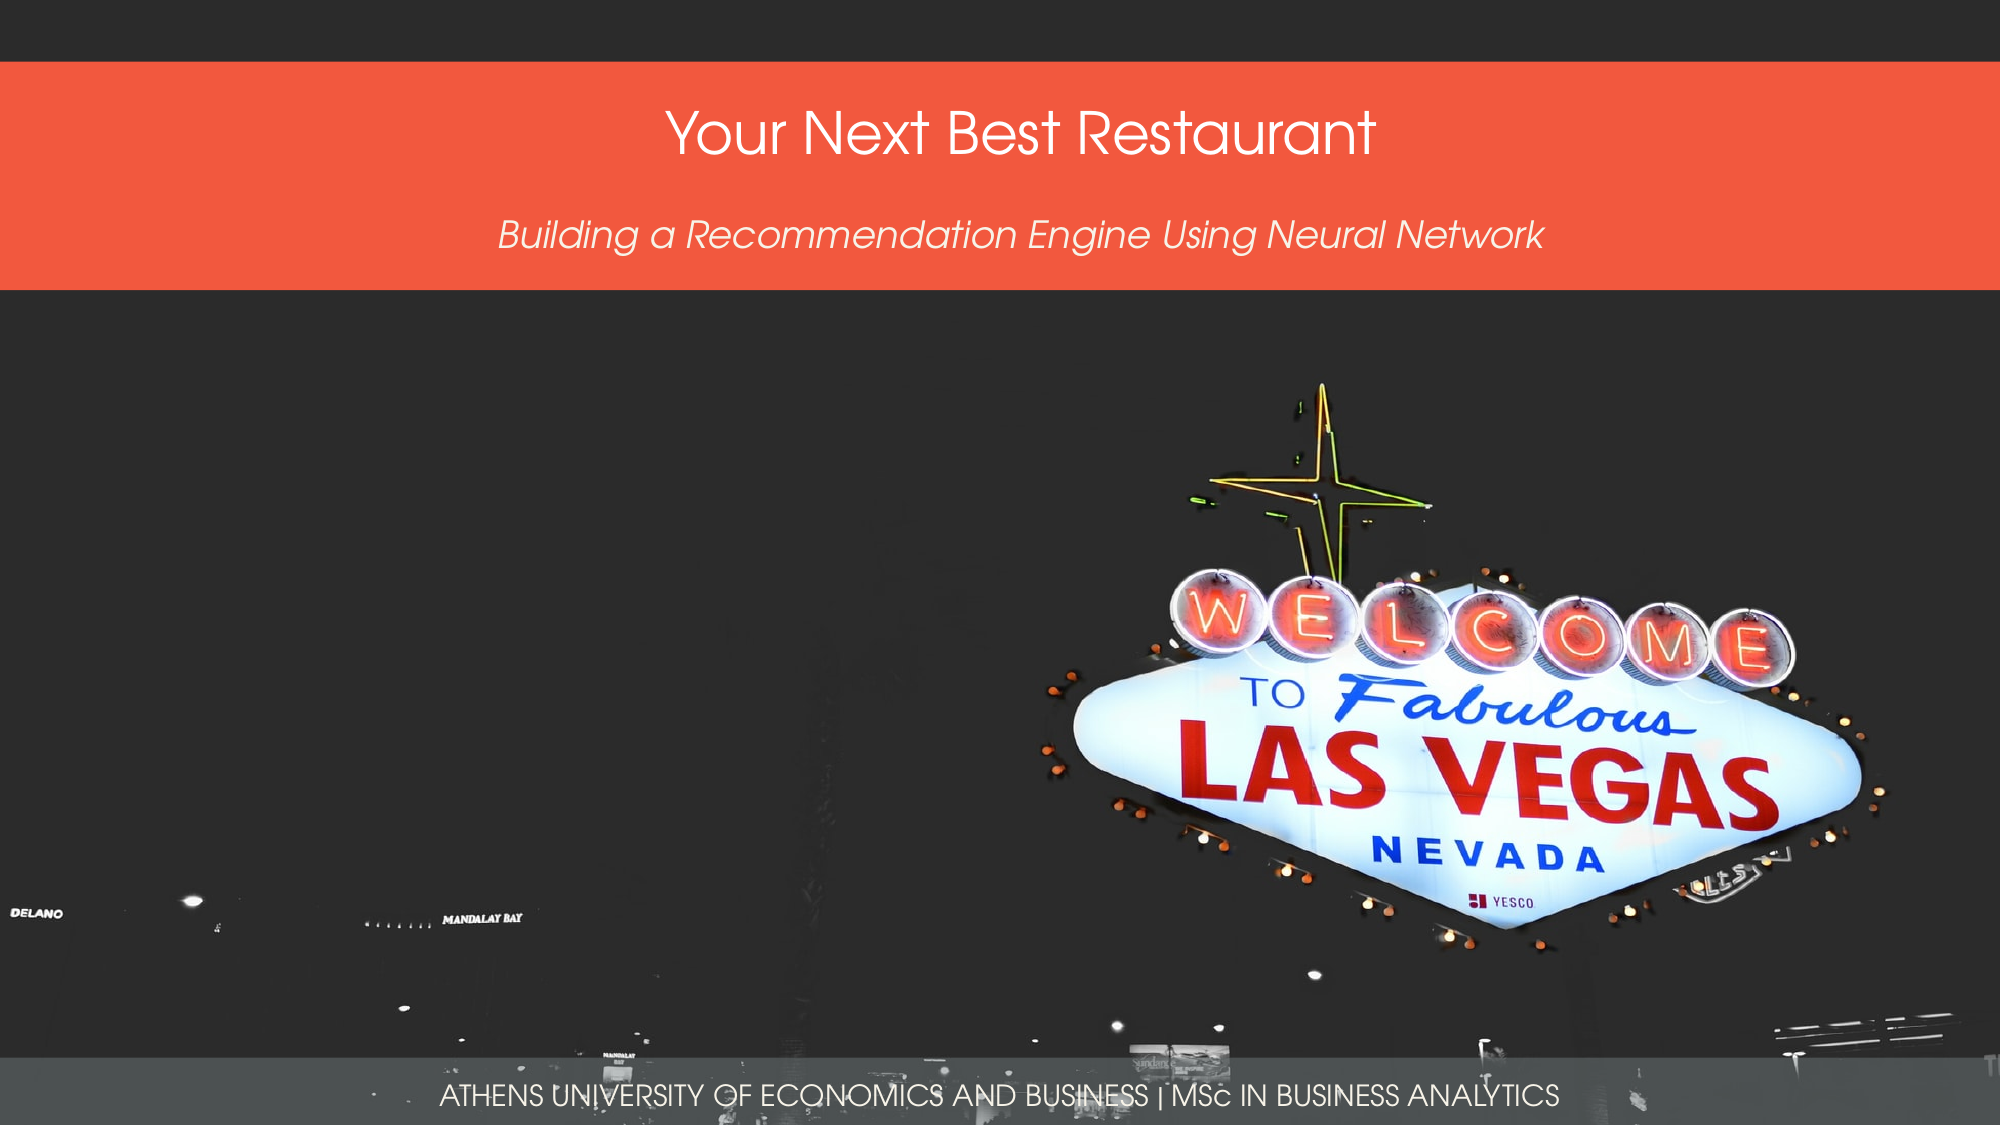

Your Next Best Restaurant

Building a Recommendation Engine Using Neural Network

ATHENS UNIVERSITY OF ECONOMICS AND BUSINESS | MSc IN BUSINESS ANALYTICS